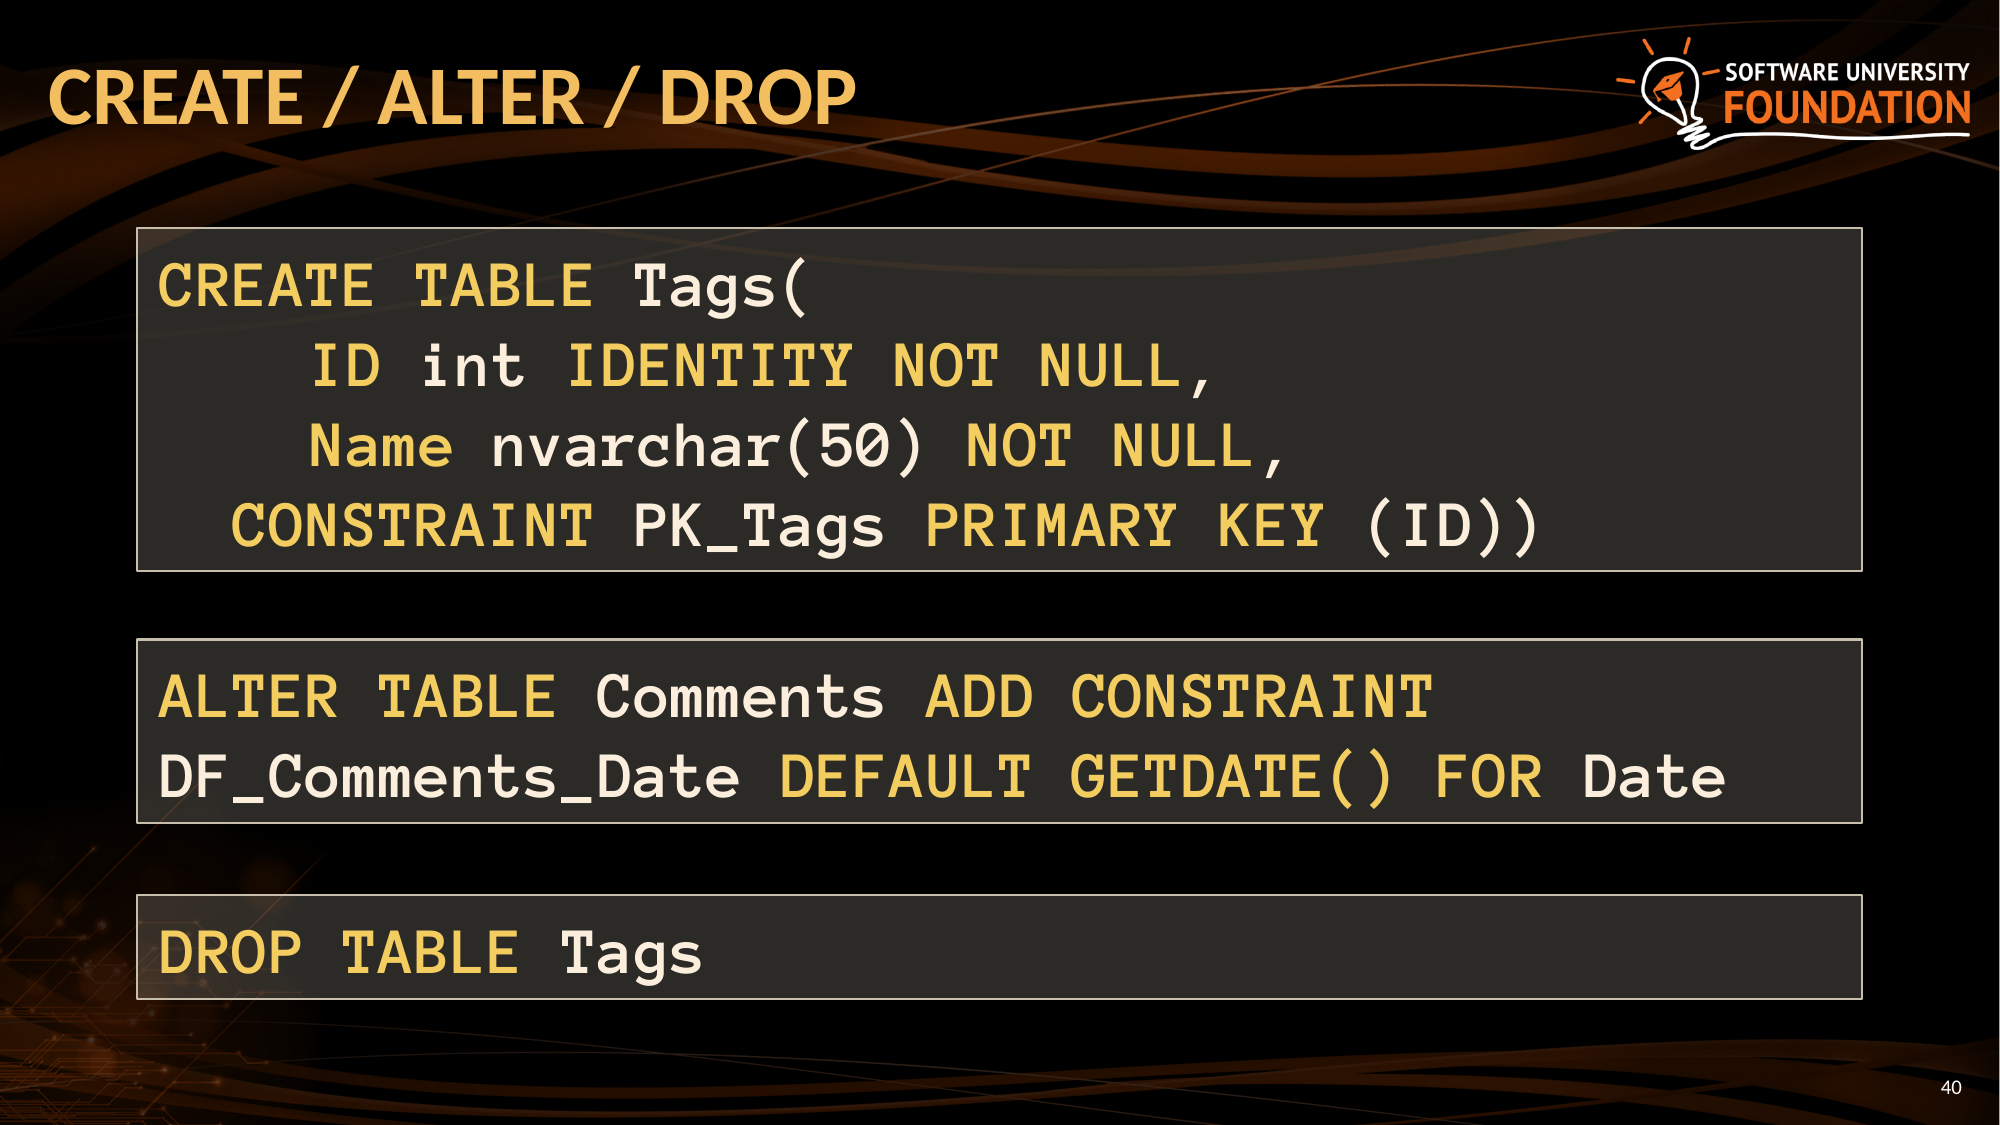

# CREATE / ALTER / DROP
CREATE TABLE Tags(
	ID int IDENTITY NOT NULL,
	Name nvarchar(50) NOT NULL,
  CONSTRAINT PK_Tags PRIMARY KEY (ID))
ALTER TABLE Comments ADD CONSTRAINT DF_Comments_Date DEFAULT GETDATE() FOR Date
DROP TABLE Tags
40